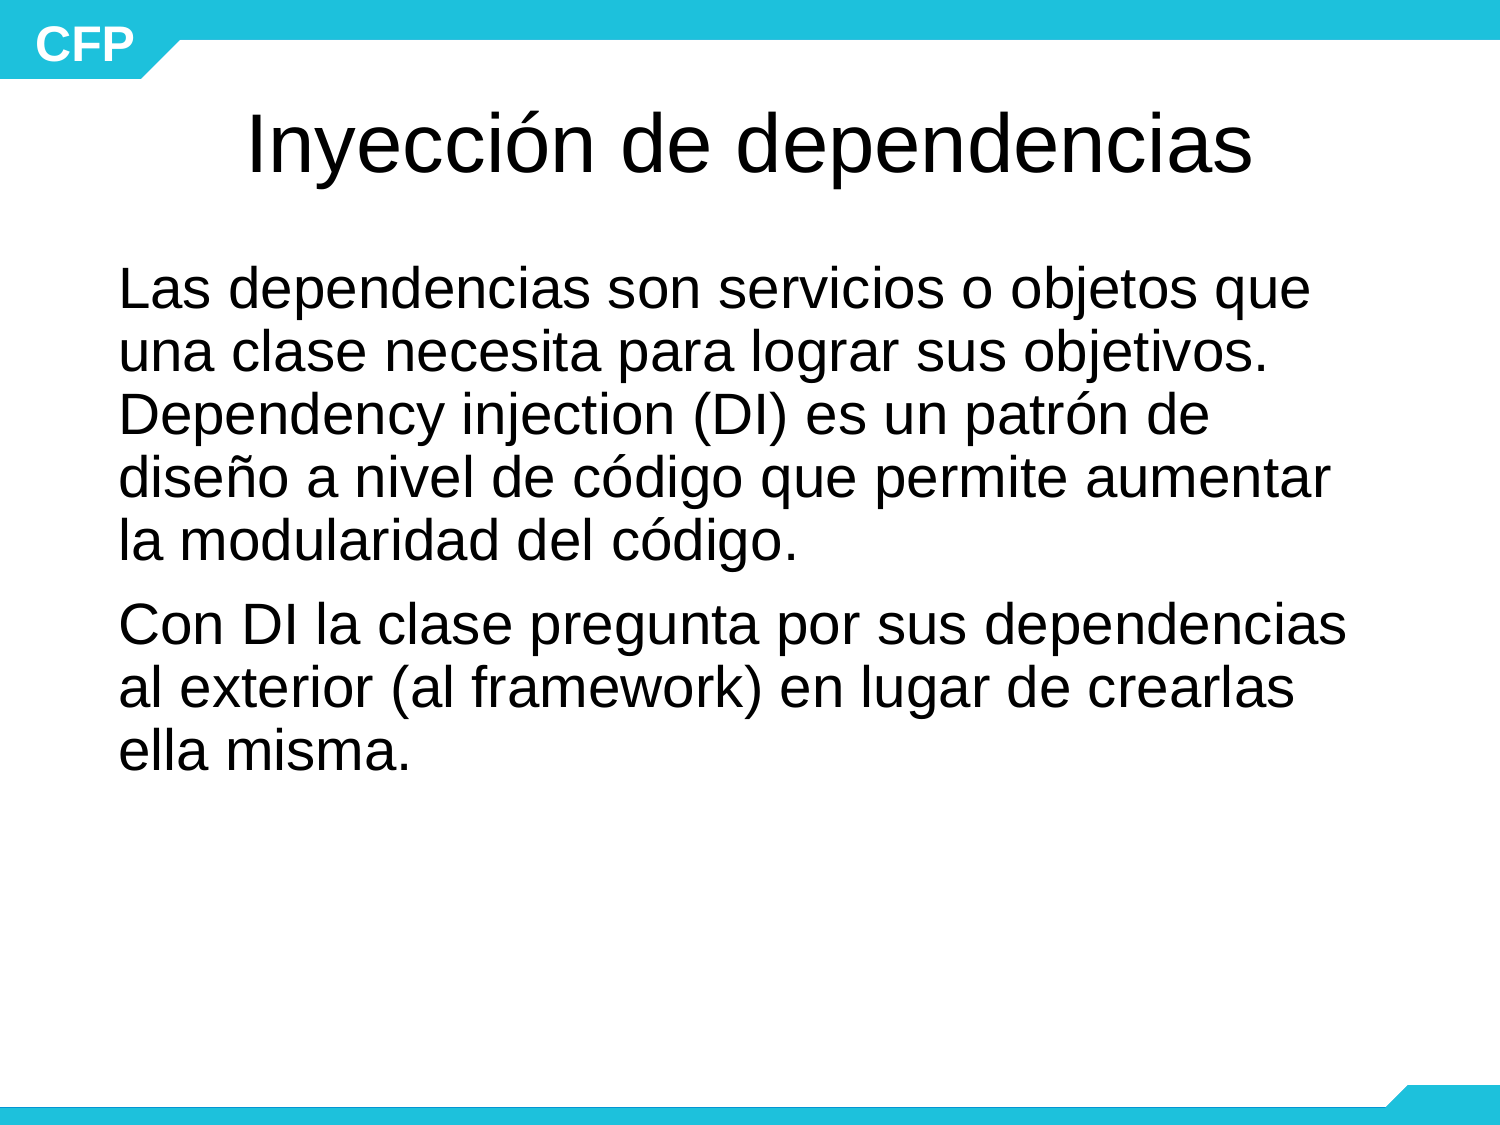

# Inyección de dependencias
Las dependencias son servicios o objetos que una clase necesita para lograr sus objetivos. Dependency injection (DI) es un patrón de diseño a nivel de código que permite aumentar la modularidad del código.
Con DI la clase pregunta por sus dependencias al exterior (al framework) en lugar de crearlas ella misma.